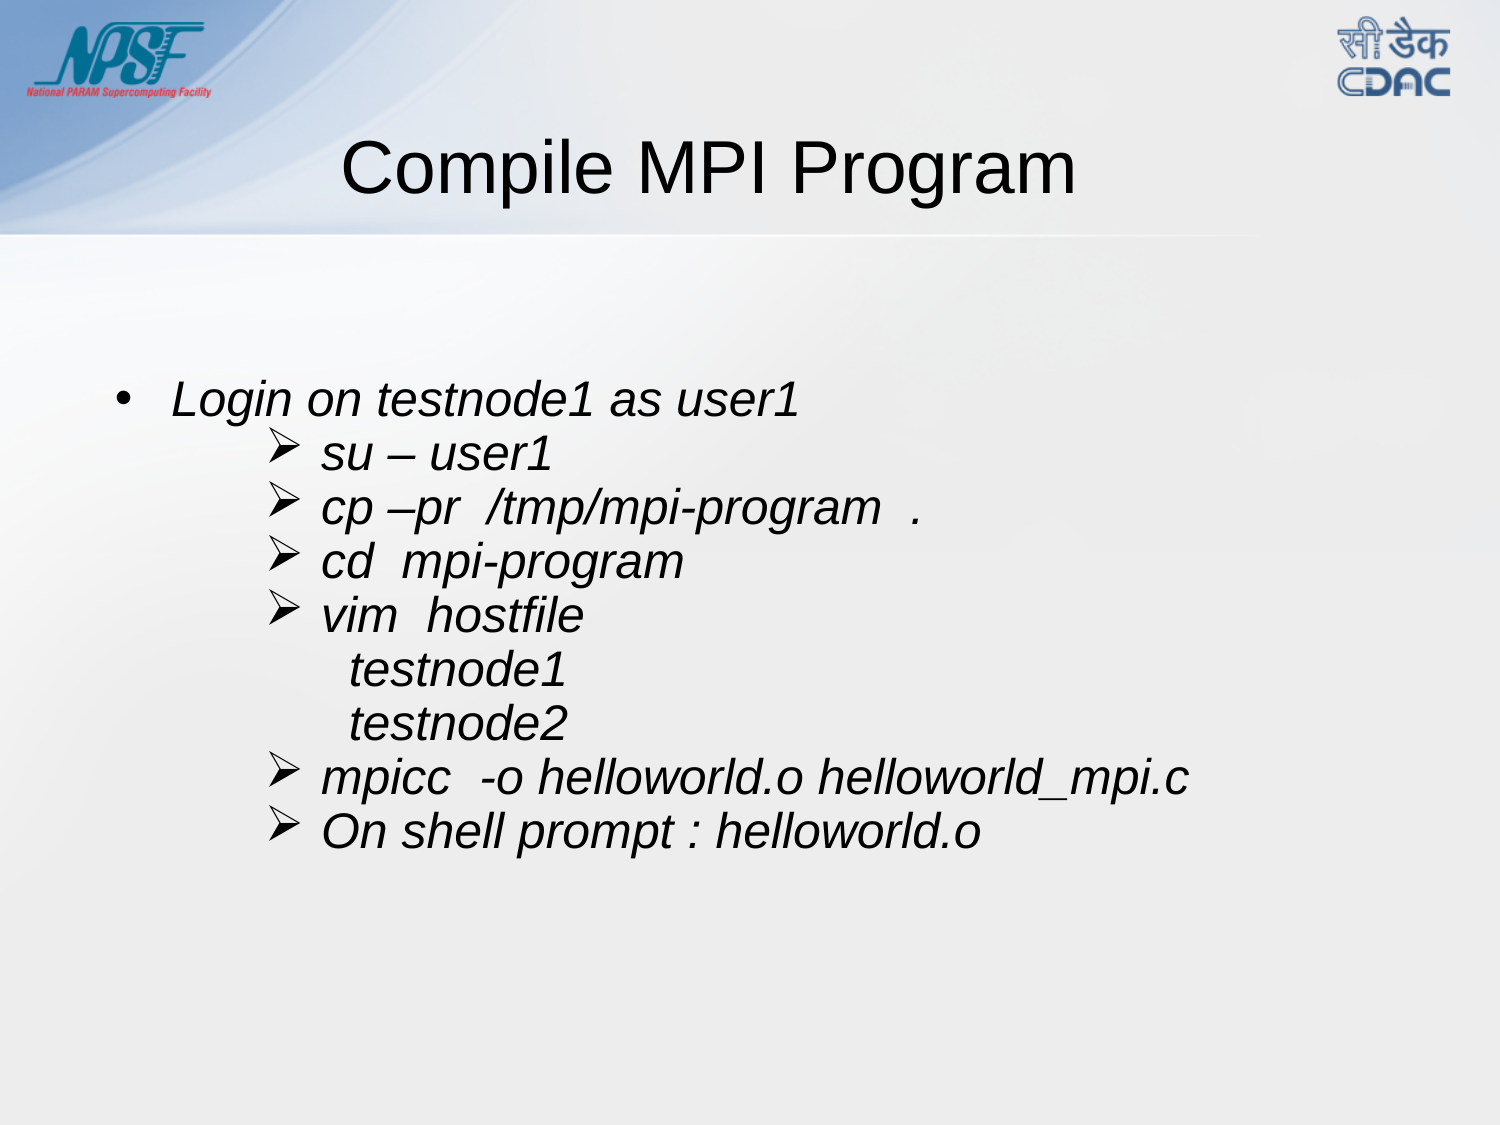

Compile MPI Program

Login on testnode1 as user1
su – user1
cp –pr  /tmp/mpi-program  .
cd  mpi-program
vim  hostfile
      testnode1
      testnode2
mpicc  -o helloworld.o helloworld_mpi.c
On shell prompt : helloworld.o